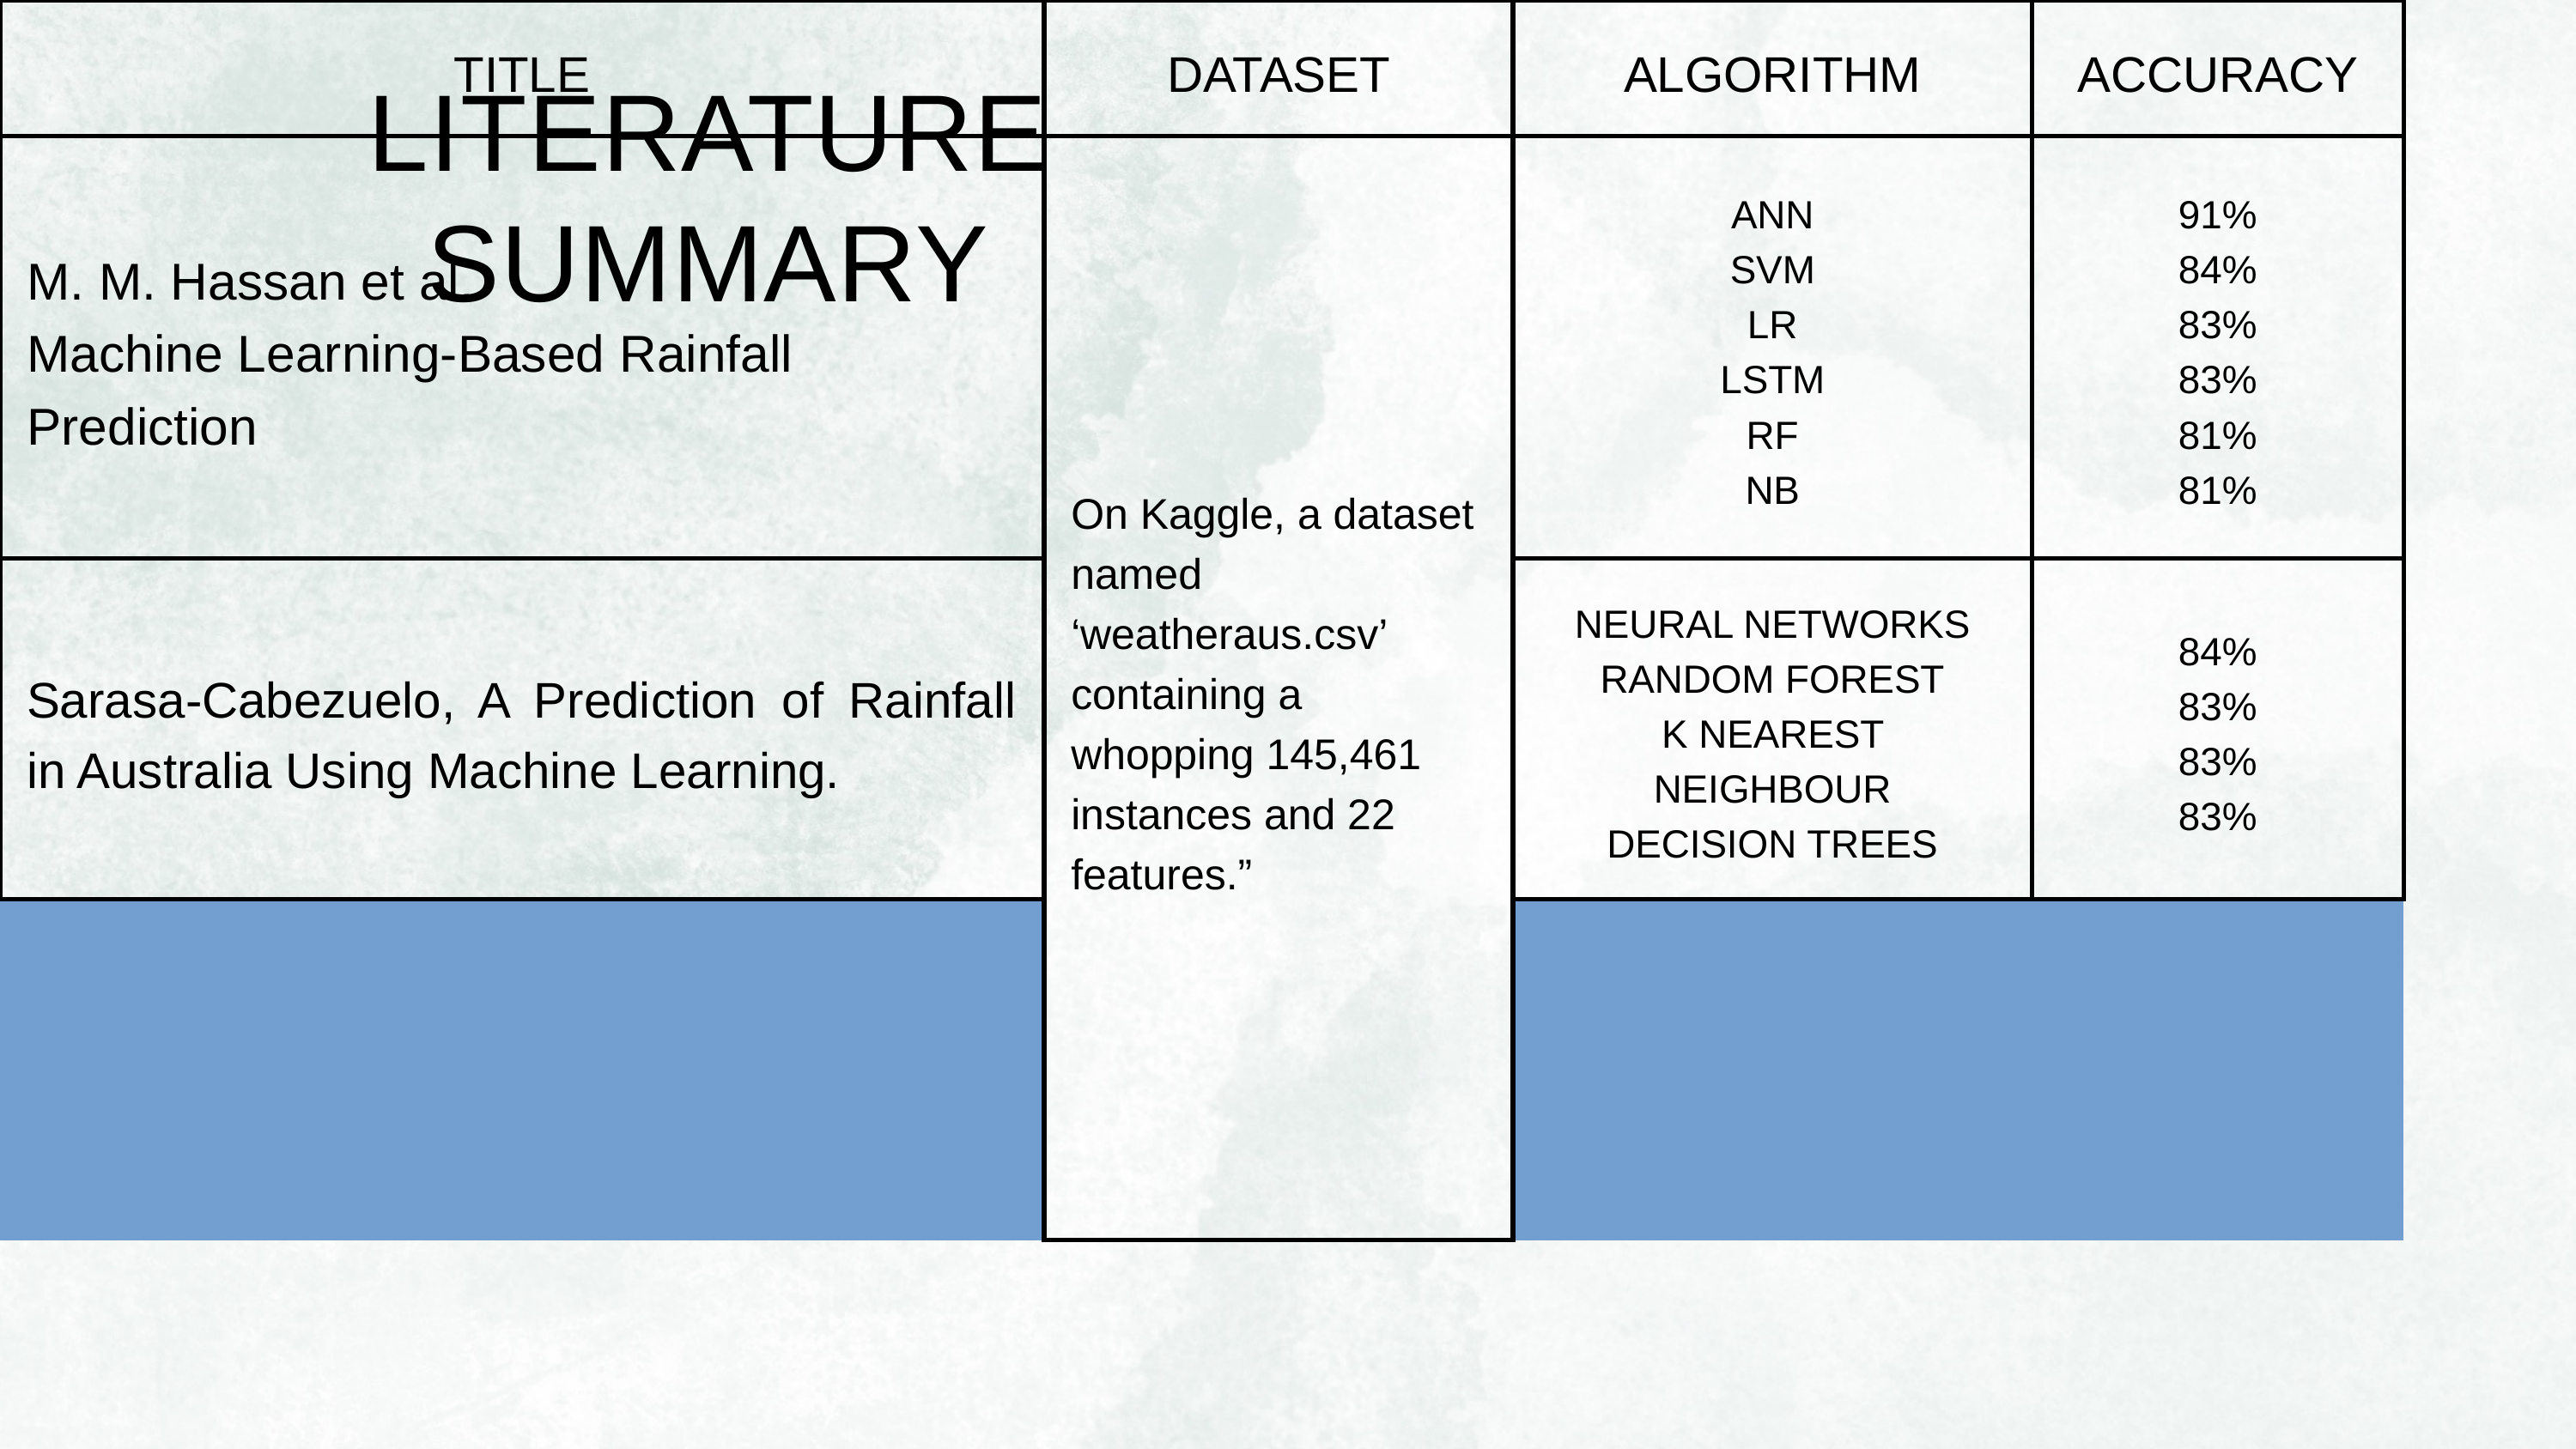

LITERATURE SUMMARY
| TITLE | DATASET | ALGORITHM | ACCURACY |
| --- | --- | --- | --- |
| M. M. Hassan et al. Machine Learning-Based Rainfall Prediction | On Kaggle, a dataset named ‘weatheraus.csv’ containing a whopping 145,461 instances and 22 features.” | ANN SVM LR LSTM RF NB | 91% 84% 83% 83% 81% 81% |
| Sarasa-Cabezuelo, A Prediction of Rainfall in Australia Using Machine Learning. | On Kaggle, a dataset named ‘weatheraus.csv’ containing a whopping 145,461 instances and 22 features.” | NEURAL NETWORKS RANDOM FOREST K NEAREST NEIGHBOUR DECISION TREES | 84% 83% 83% 83% |
| Sarasa-Cabezuelo, A Prediction of Rainfall in Australia Using Machine Learning. | On Kaggle, a dataset named ‘weatheraus.csv’ containing a whopping 145,461 instances and 22 features.” | NEURAL NETWORKS RANDOM FOREST K NEAREST NEIGHBOUR DECISION TREES | 84% 83% 83% 83% |
| Ghosh, S., Gourisaria, M.K., Sahoo, B. et al. A pragmatic ensemble learning approach for rainfall prediction. | On Kaggle, a dataset named ‘weatheraus.csv’ containing a whopping 145,461 instances and 22 features.” | RANDOM FOREST DECISION TREES LOGISTIC REGRESSION KNN | 87% 82% 79% 78% |